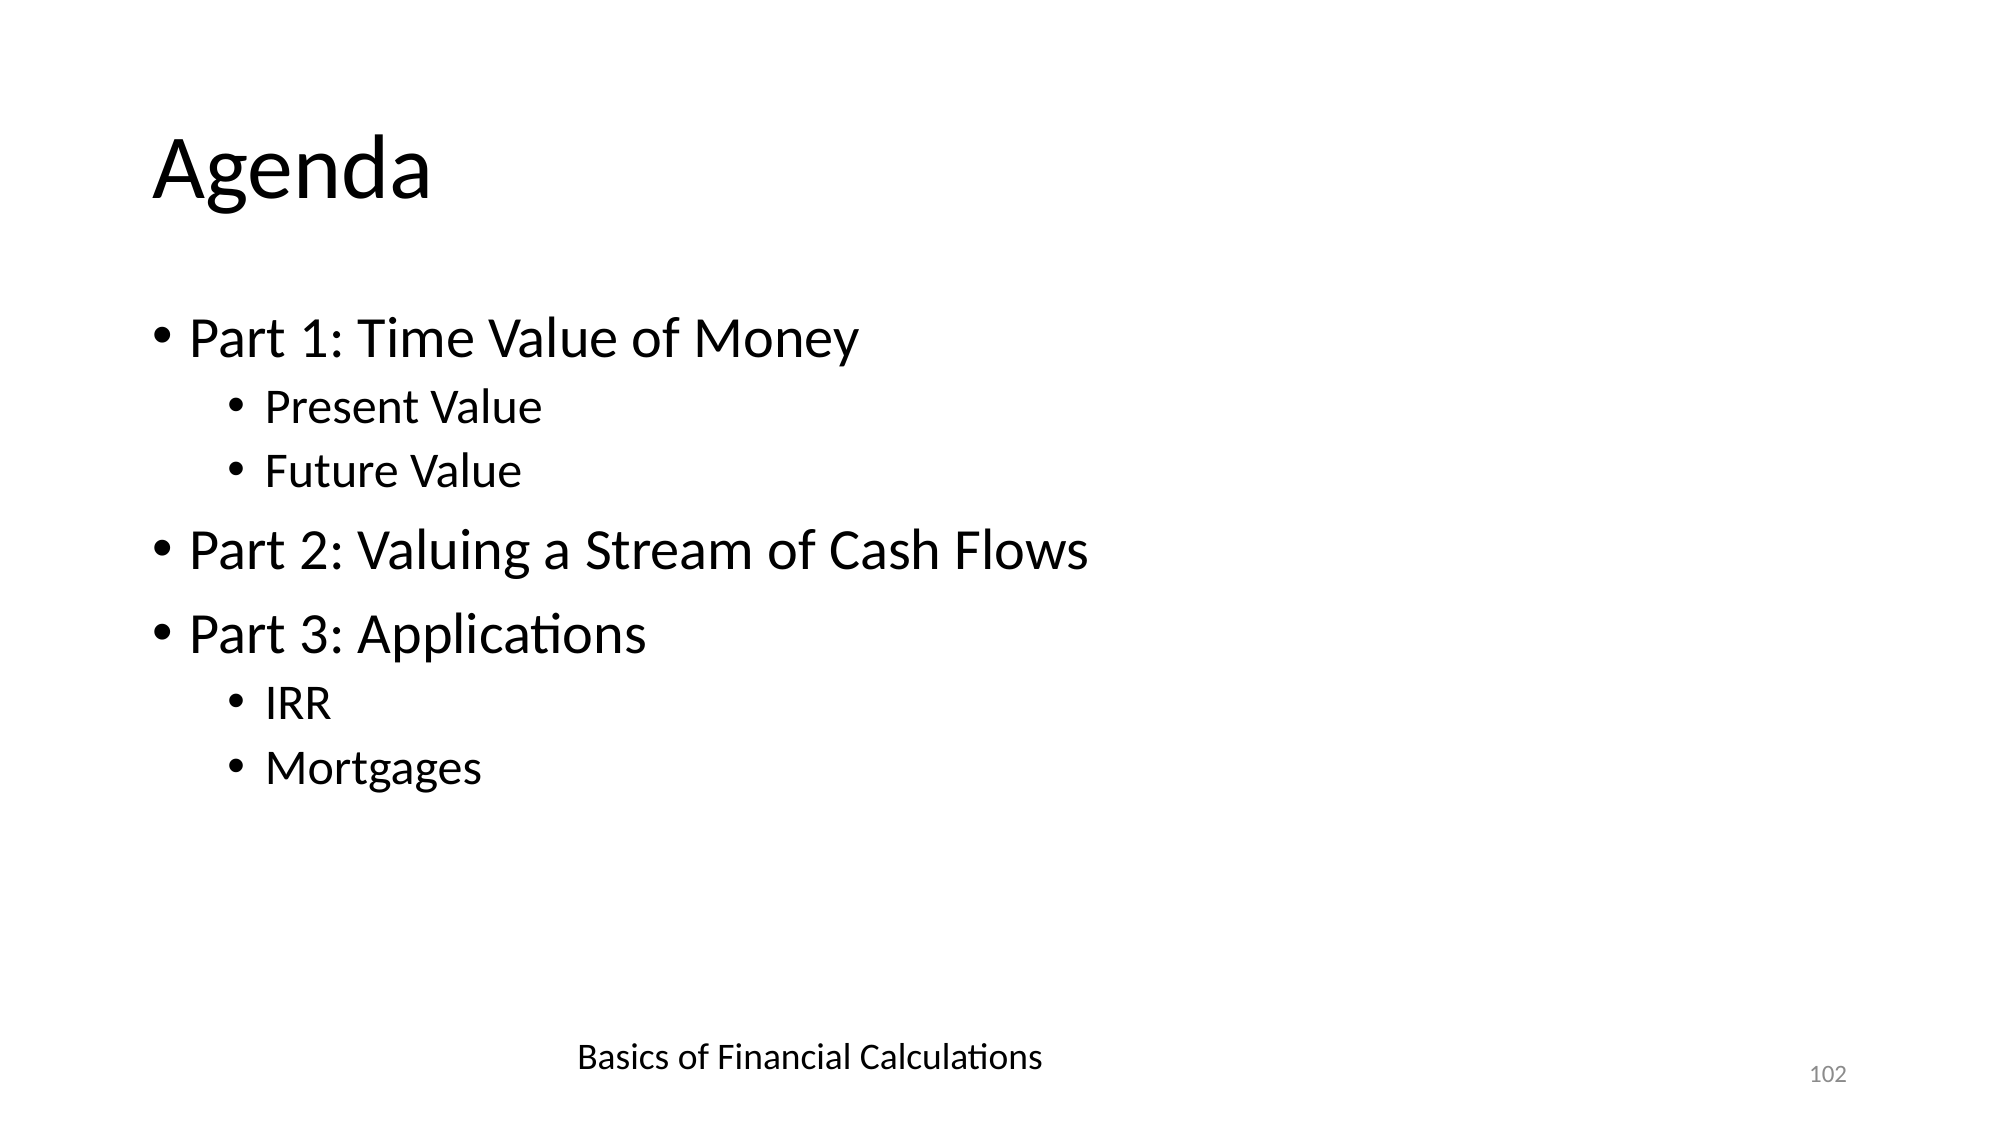

# Agenda
Part 1: Time Value of Money
Present Value
Future Value
Part 2: Valuing a Stream of Cash Flows
Part 3: Applications
IRR
Mortgages
Basics of Financial Calculations
102